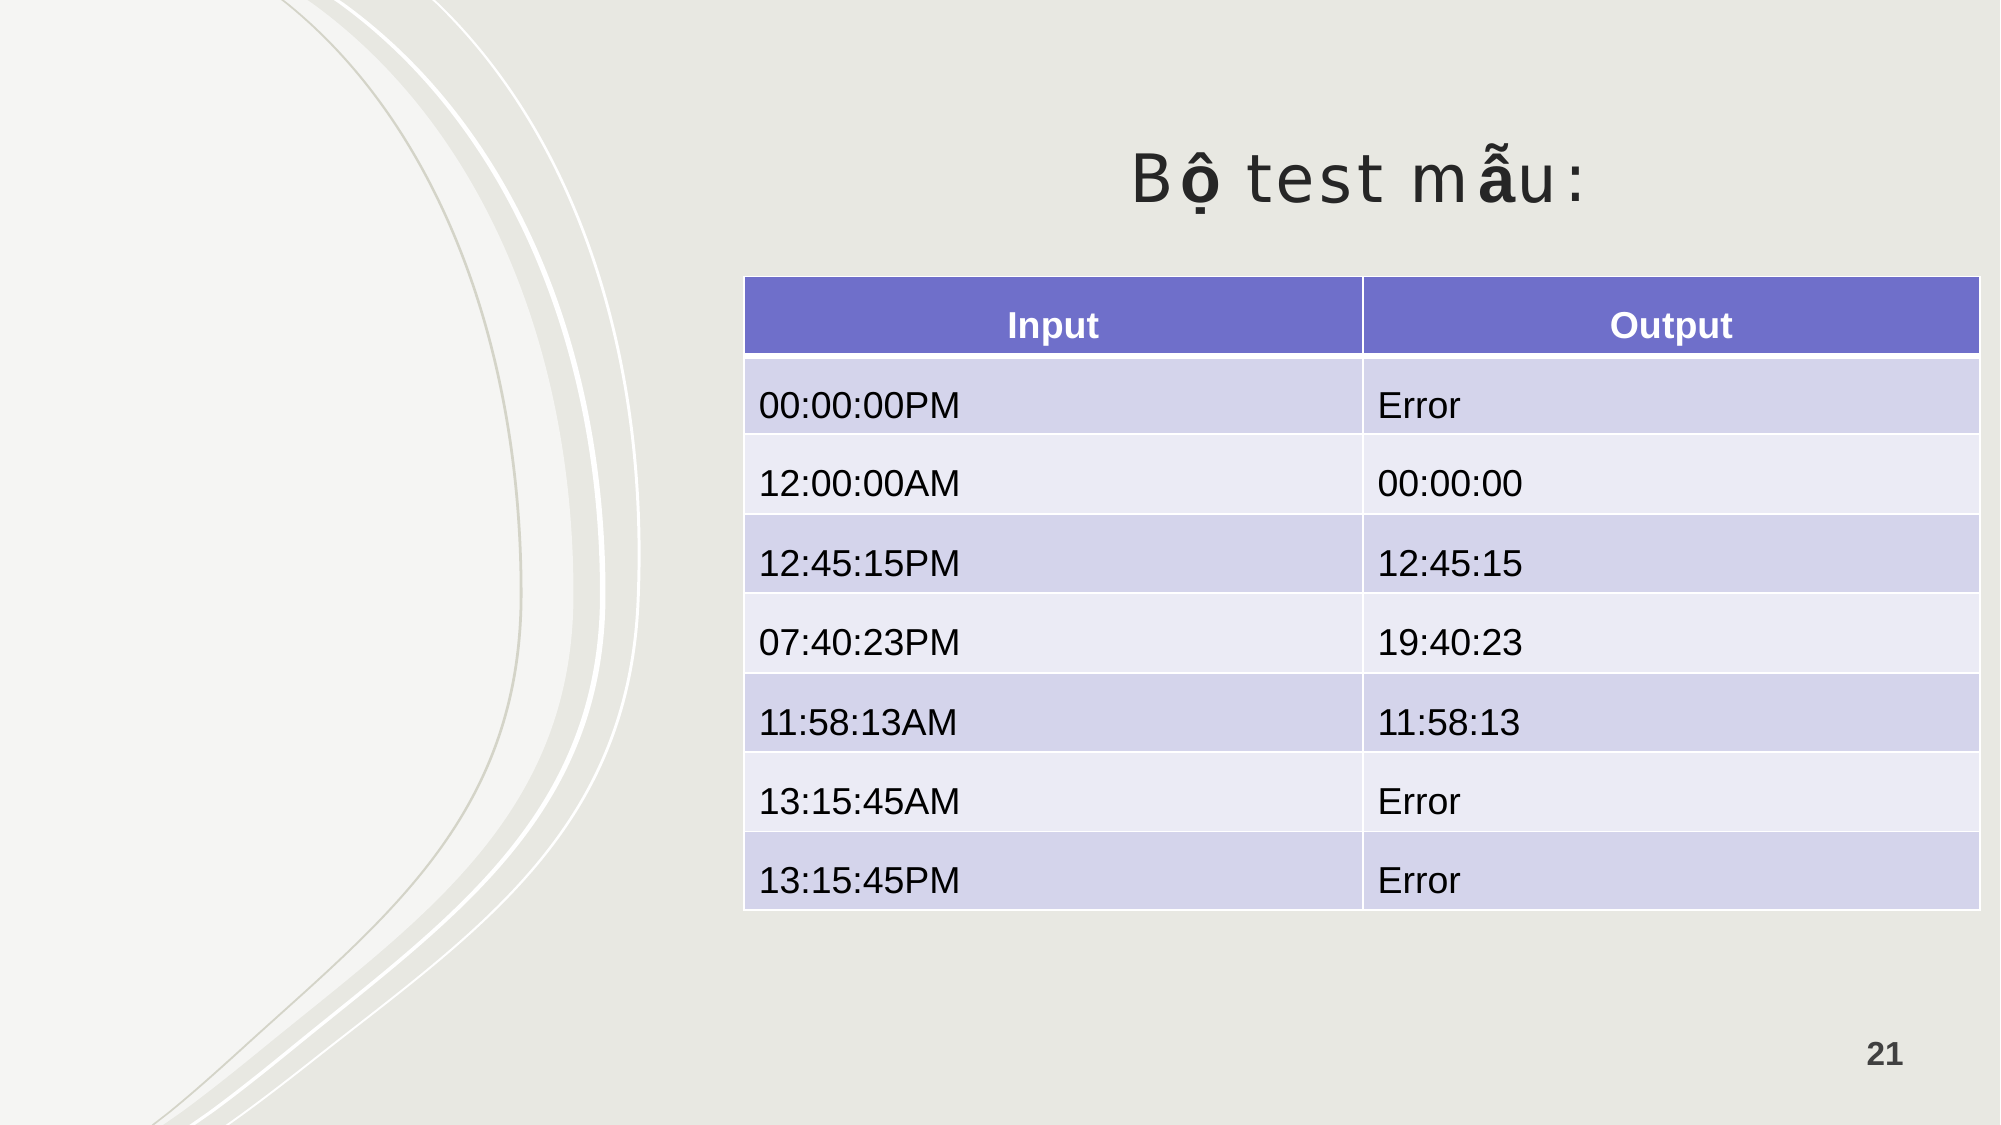

# Bộ test mẫu:
| Input | Output |
| --- | --- |
| 00:00:00PM | Error |
| 12:00:00AM | 00:00:00 |
| 12:45:15PM | 12:45:15 |
| 07:40:23PM | 19:40:23 |
| 11:58:13AM | 11:58:13 |
| 13:15:45AM | Error |
| 13:15:45PM | Error |
21